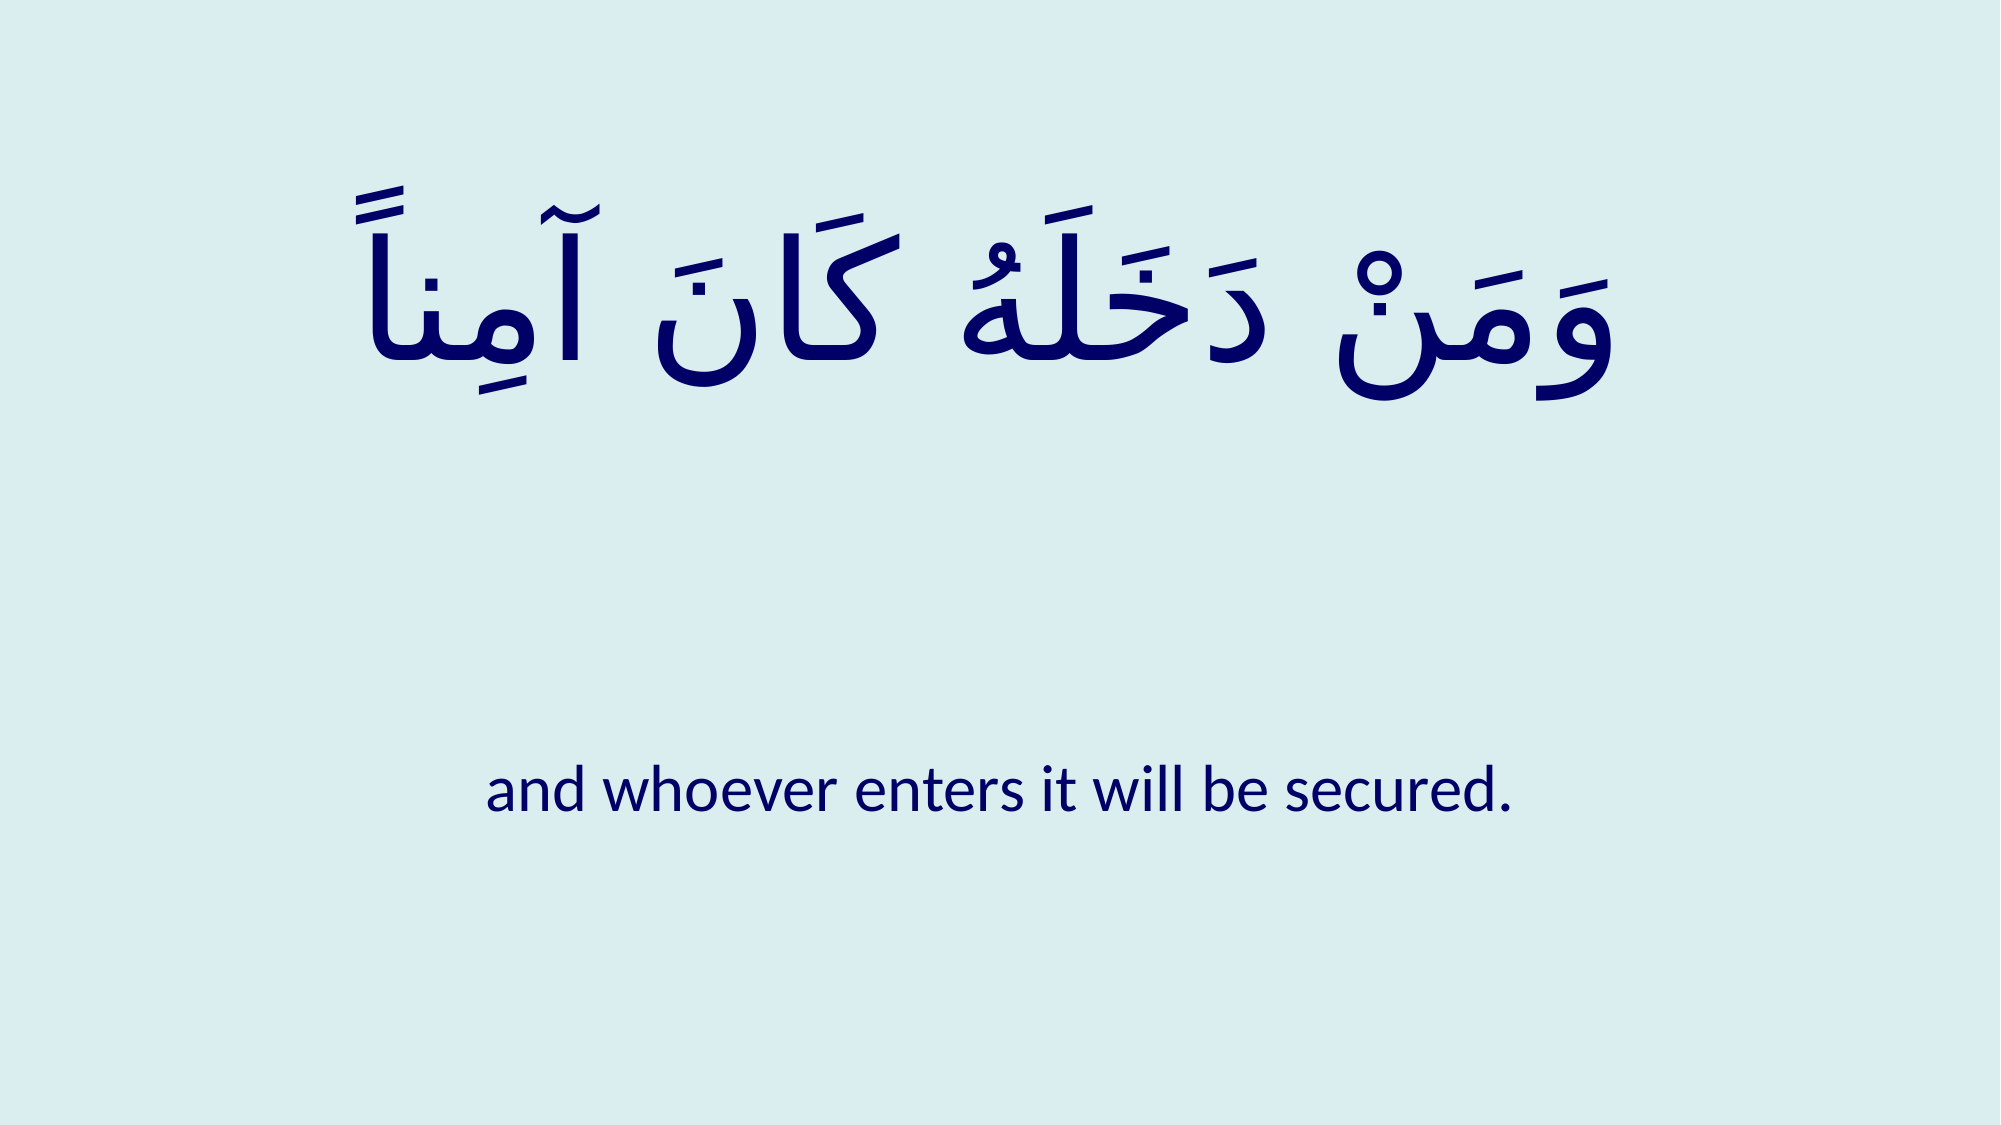

# وَمَنْ دَخَلَهُ كَانَ آمِناً
and whoever enters it will be secured.